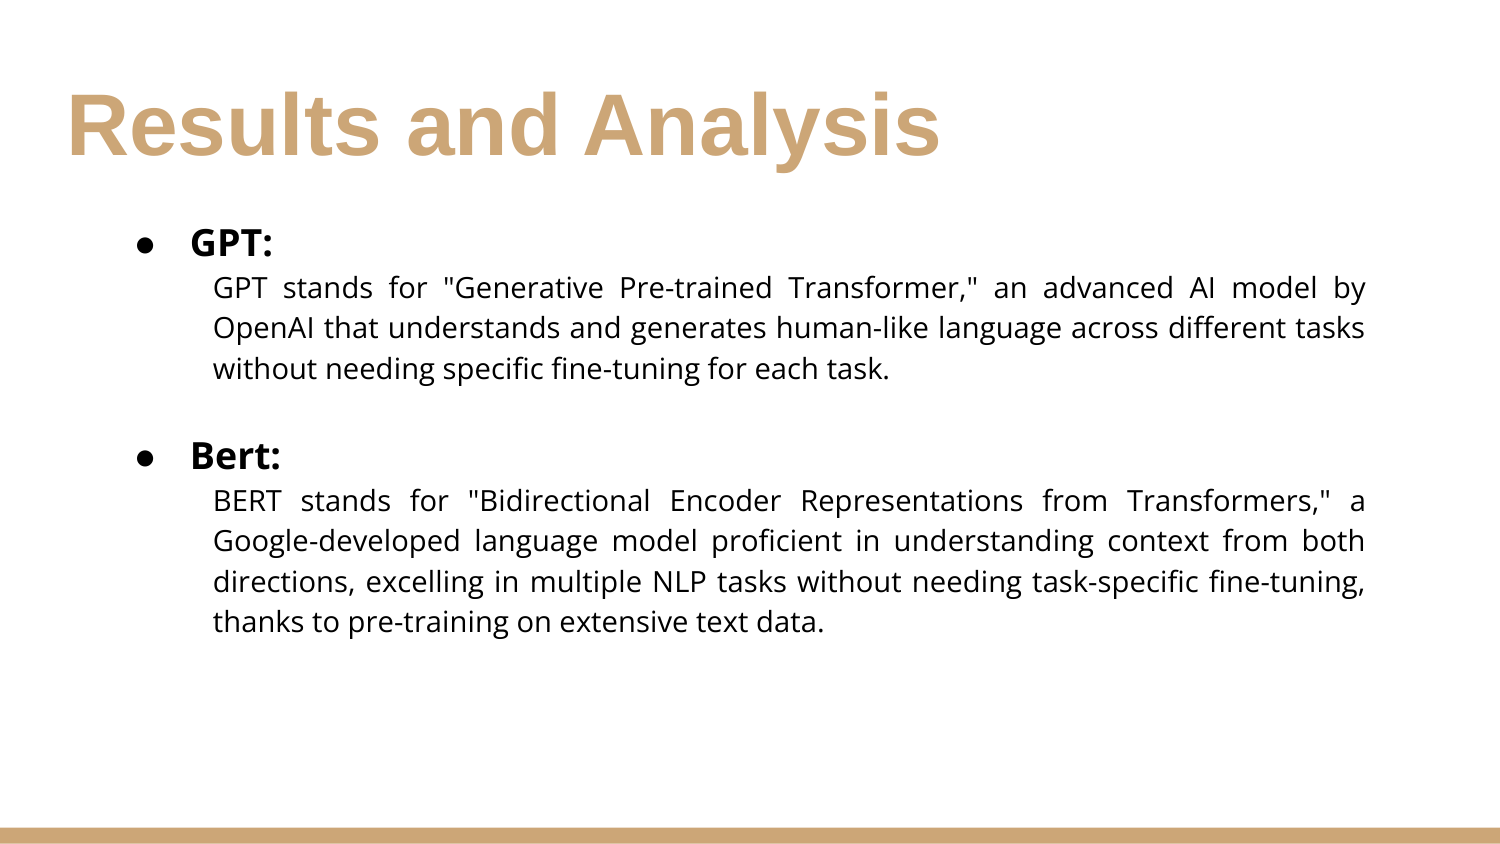

# Results and Analysis
GPT:
GPT stands for "Generative Pre-trained Transformer," an advanced AI model by OpenAI that understands and generates human-like language across different tasks without needing specific fine-tuning for each task.

Bert:
BERT stands for "Bidirectional Encoder Representations from Transformers," a Google-developed language model proficient in understanding context from both directions, excelling in multiple NLP tasks without needing task-specific fine-tuning, thanks to pre-training on extensive text data.